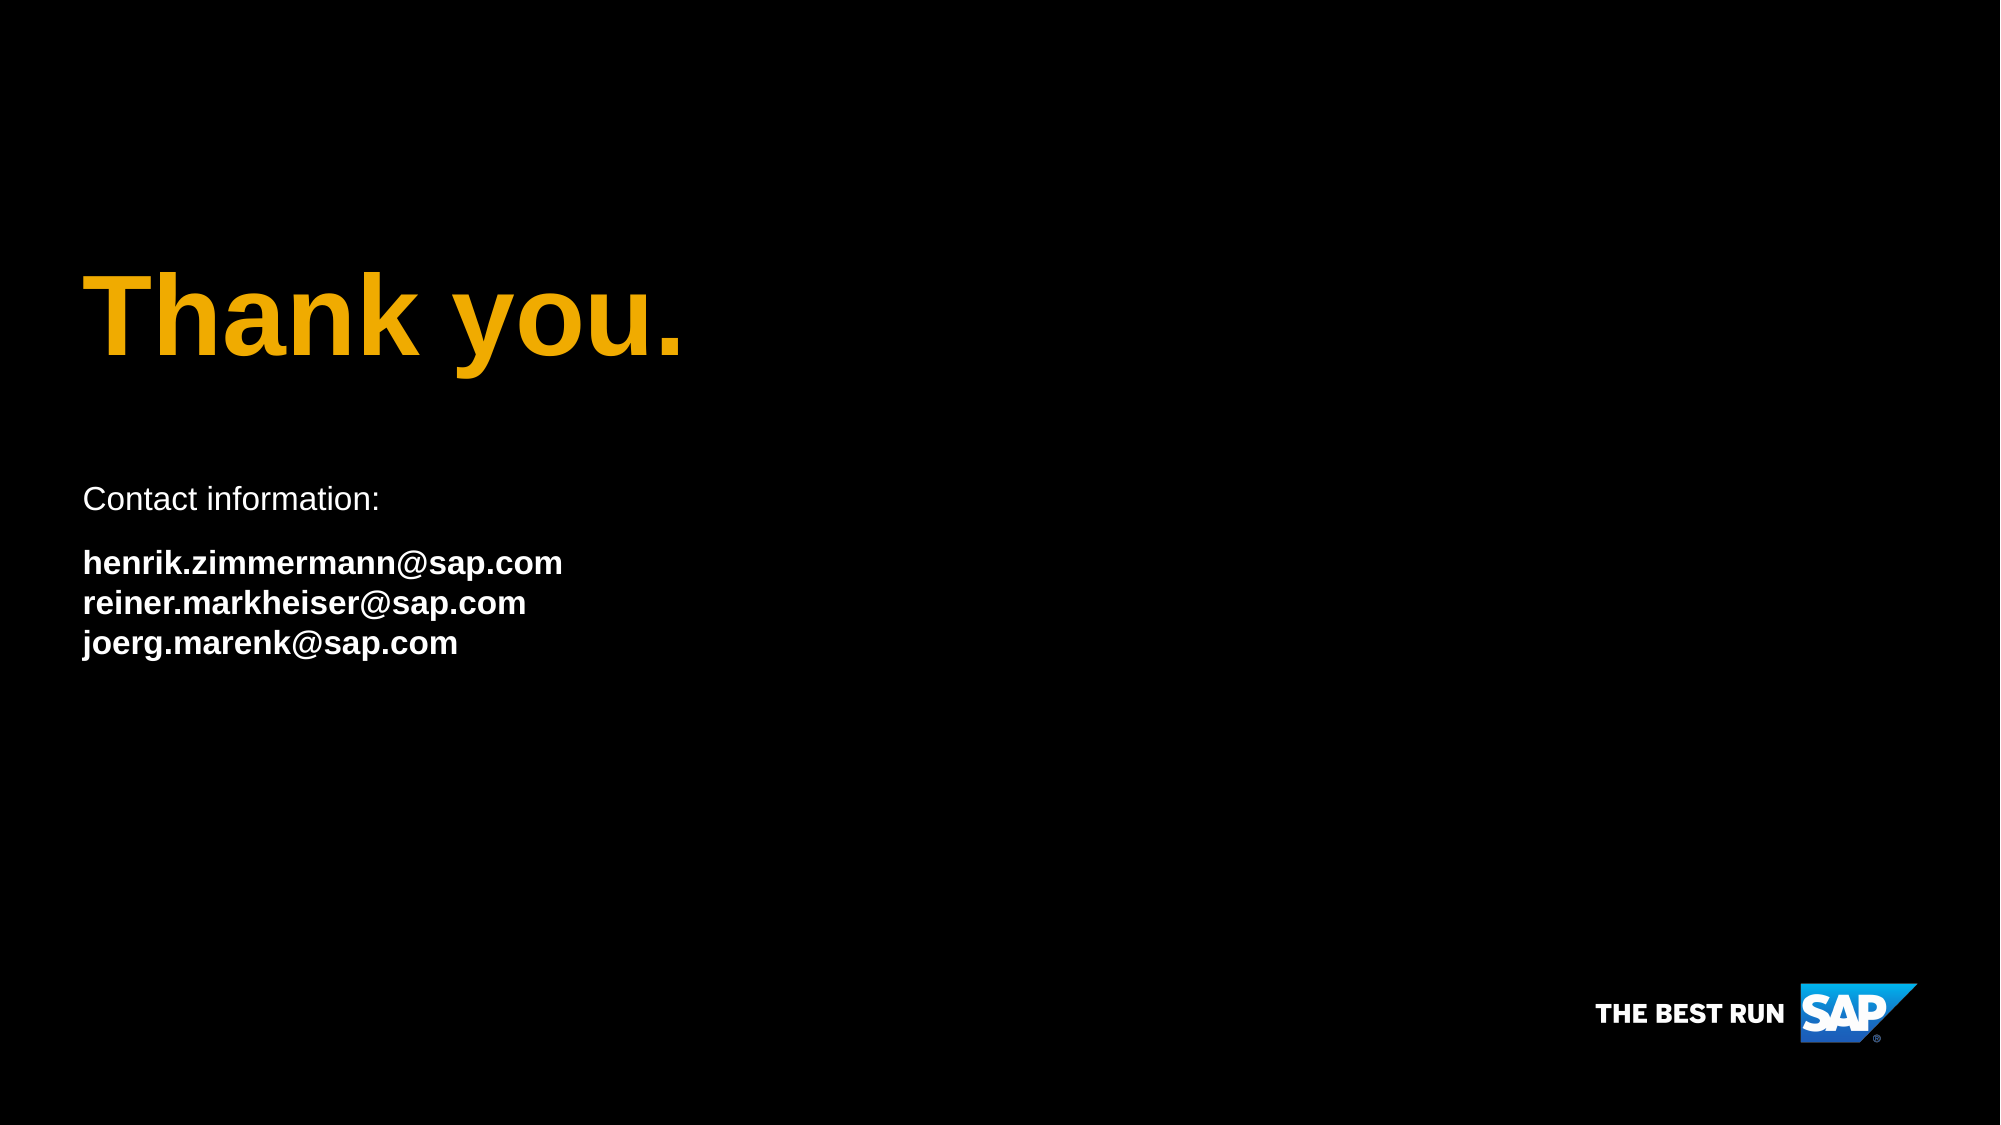

# Thank you.
Contact information:
henrik.zimmermann@sap.com
reiner.markheiser@sap.com
joerg.marenk@sap.com